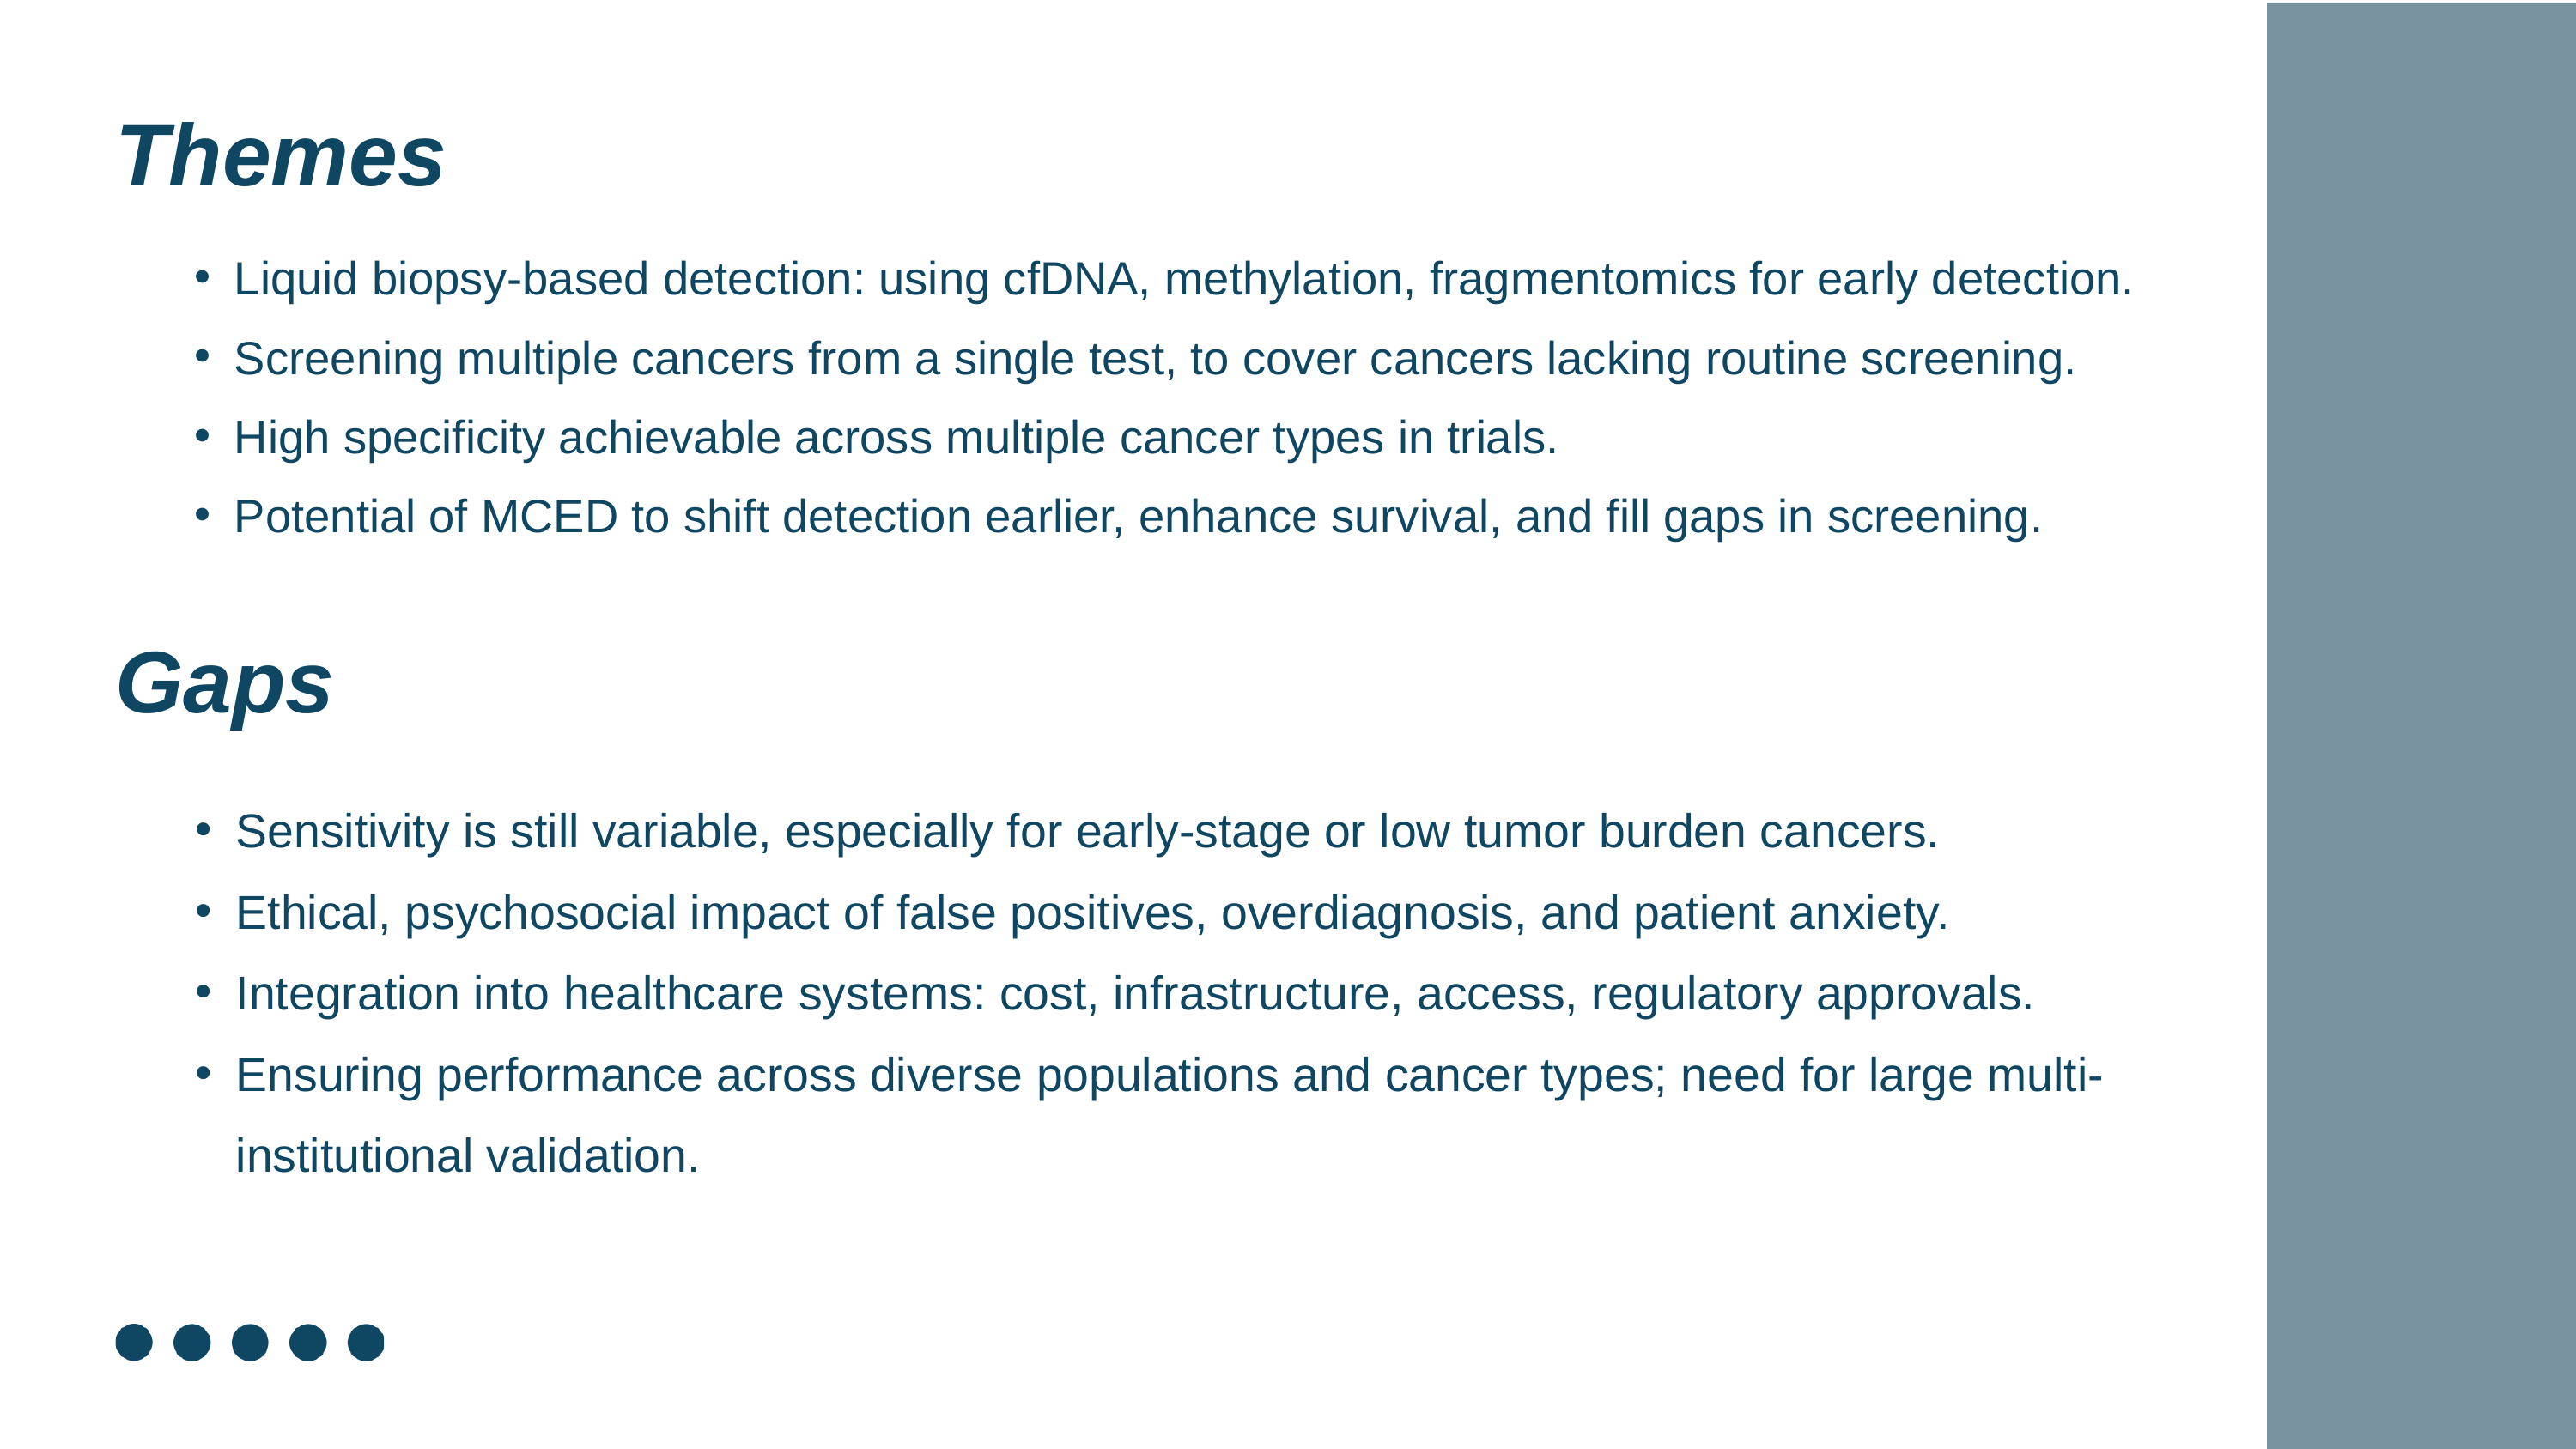

Themes
Liquid biopsy-based detection: using cfDNA, methylation, fragmentomics for early detection.
Screening multiple cancers from a single test, to cover cancers lacking routine screening.
High specificity achievable across multiple cancer types in trials.
Potential of MCED to shift detection earlier, enhance survival, and fill gaps in screening.
Gaps
Sensitivity is still variable, especially for early-stage or low tumor burden cancers.
Ethical, psychosocial impact of false positives, overdiagnosis, and patient anxiety.
Integration into healthcare systems: cost, infrastructure, access, regulatory approvals.
Ensuring performance across diverse populations and cancer types; need for large multi-institutional validation.